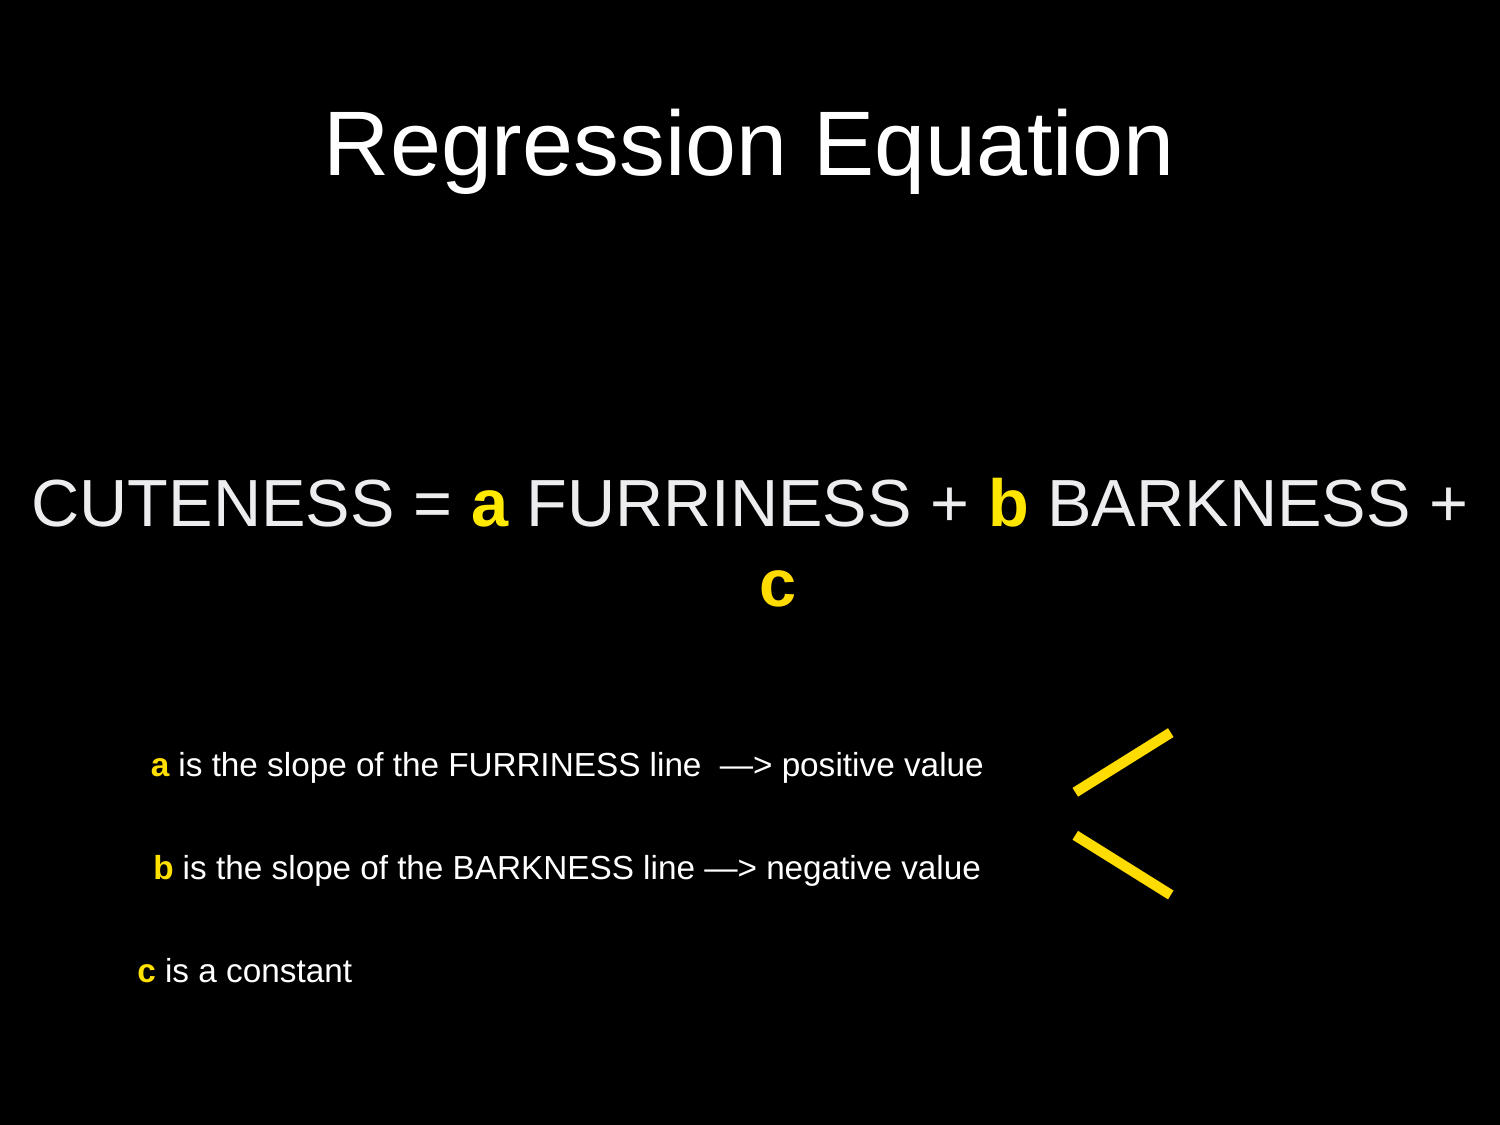

# Regression Equation
CUTENESS = a FURRINESS + b BARKNESS + c

a is the slope of the FURRINESS line  —> positive value

b is the slope of the BARKNESS line —> negative value
c is a constant
23